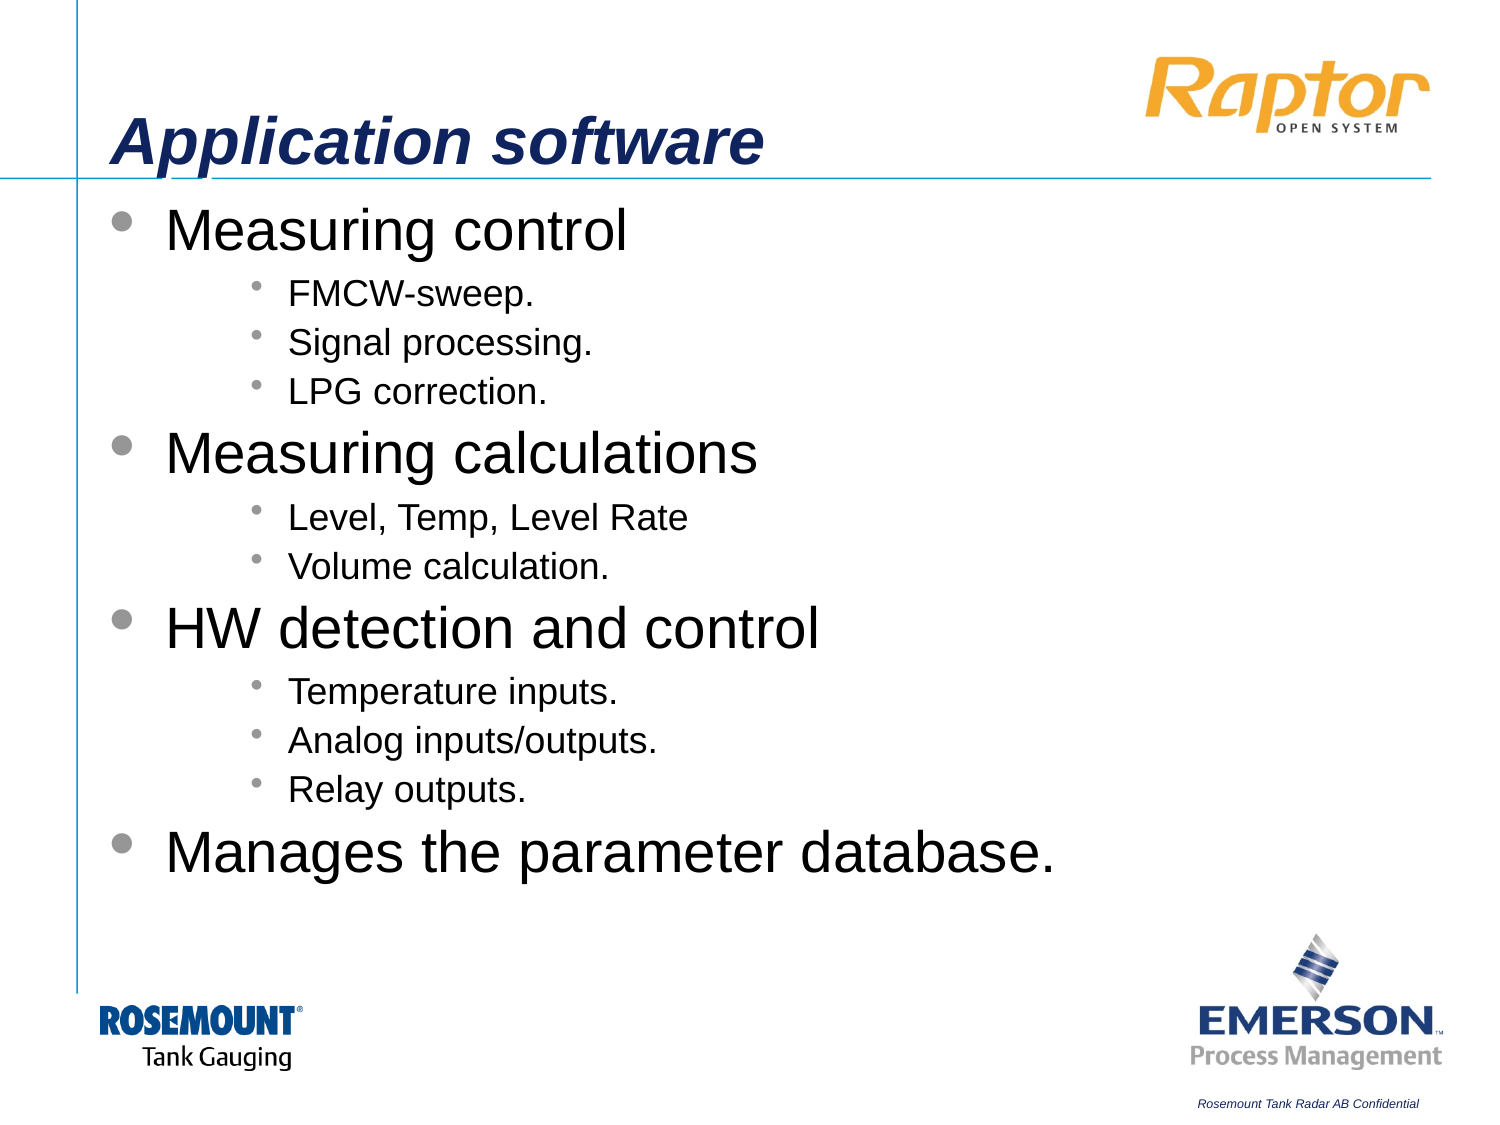

# Application software
Measuring control
FMCW-sweep.
Signal processing.
LPG correction.
Measuring calculations
Level, Temp, Level Rate
Volume calculation.
HW detection and control
Temperature inputs.
Analog inputs/outputs.
Relay outputs.
Manages the parameter database.